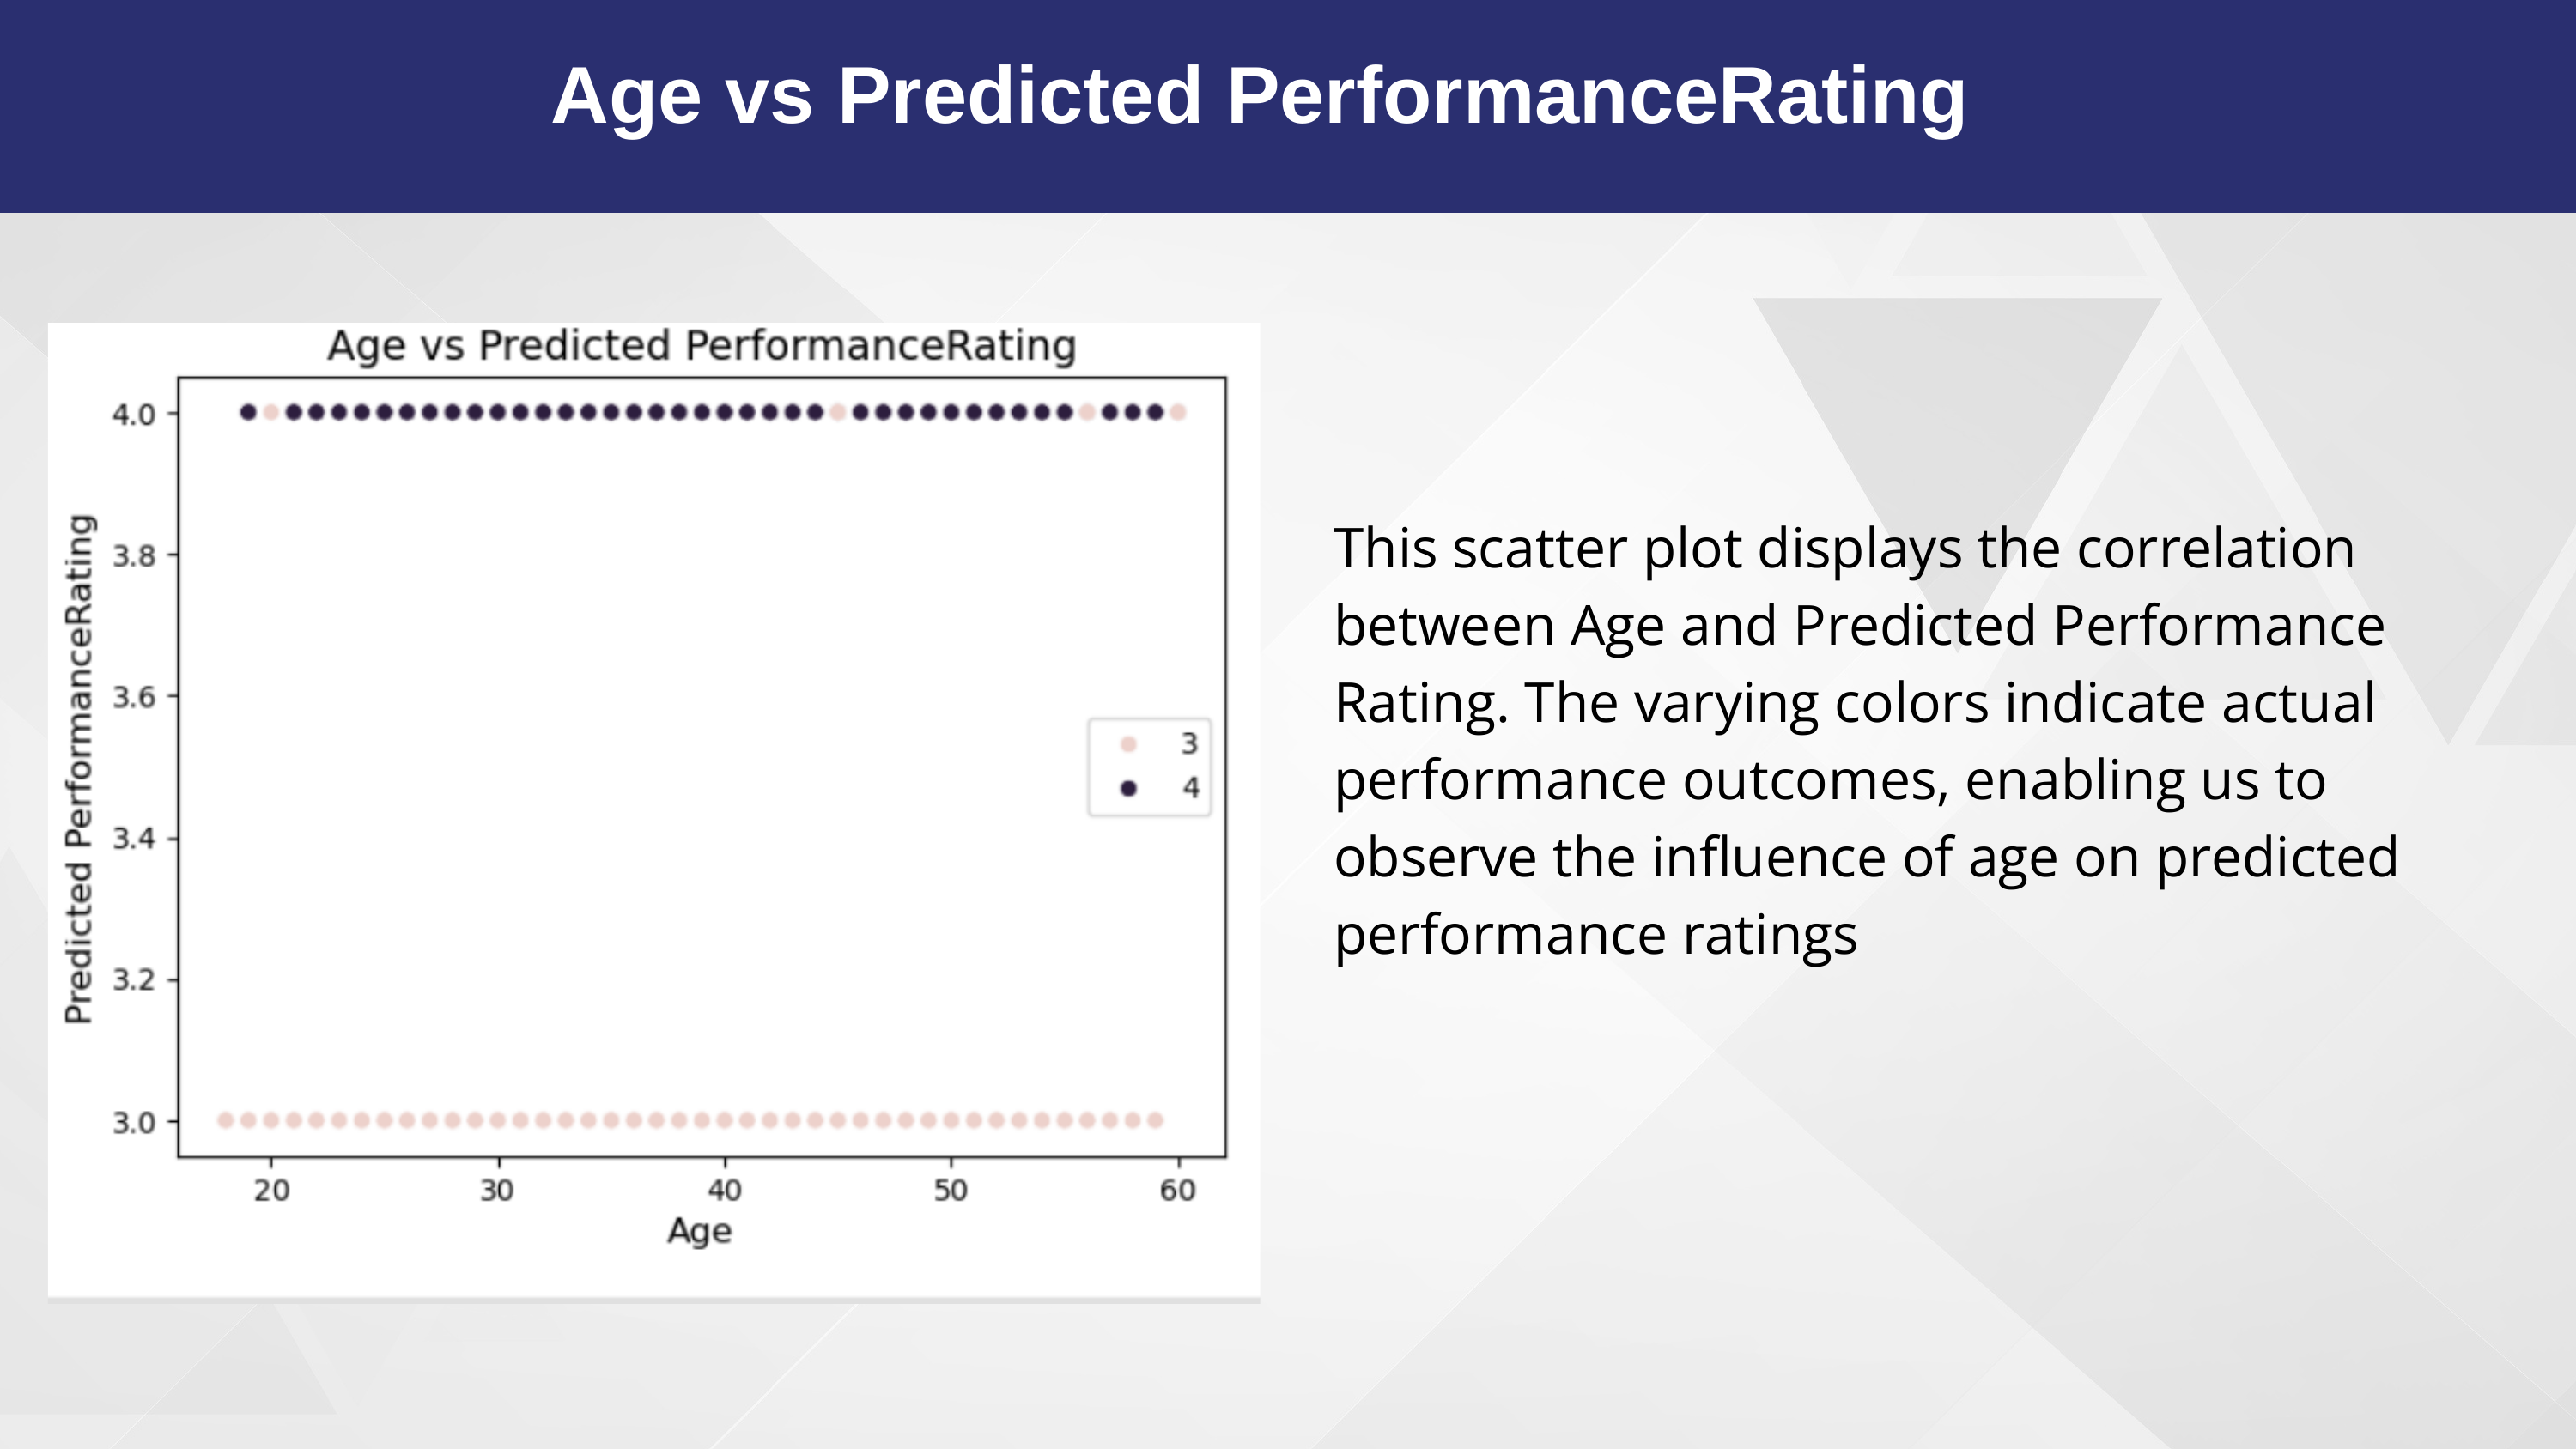

Age vs Predicted PerformanceRating

This scatter plot displays the correlation between Age and Predicted Performance Rating. The varying colors indicate actual performance outcomes, enabling us to observe the influence of age on predicted performance ratings